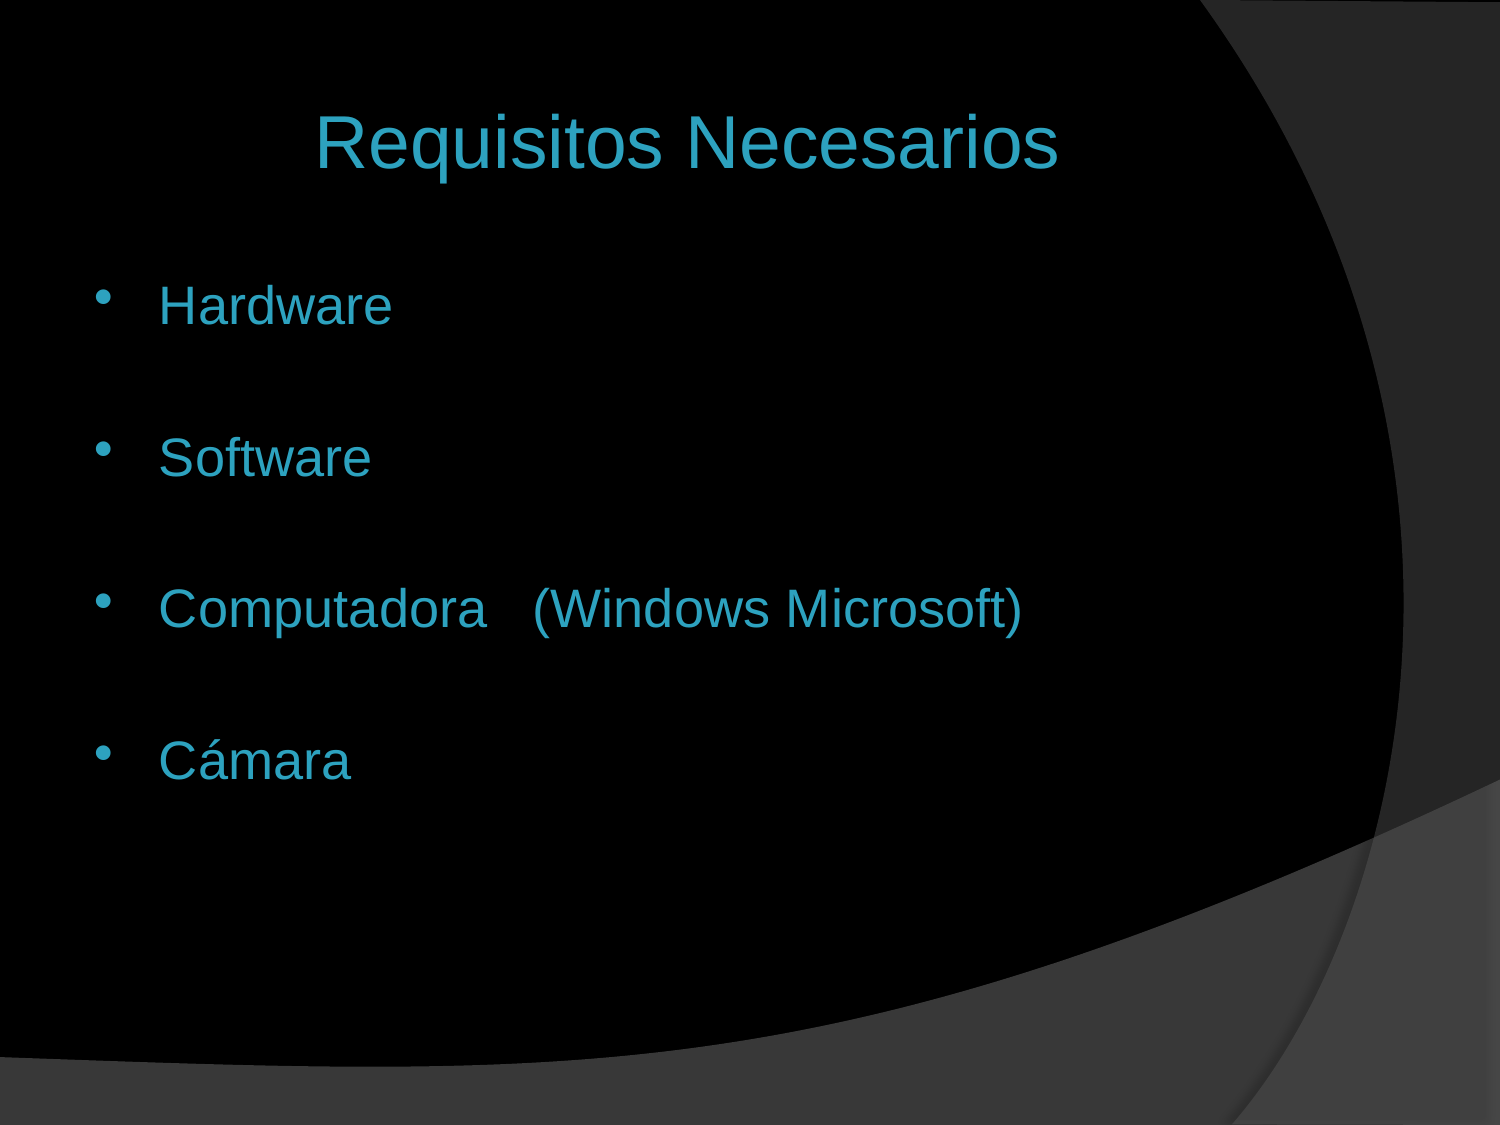

# Requisitos Necesarios
Hardware

Software

Computadora   (Windows Microsoft)

Cámara